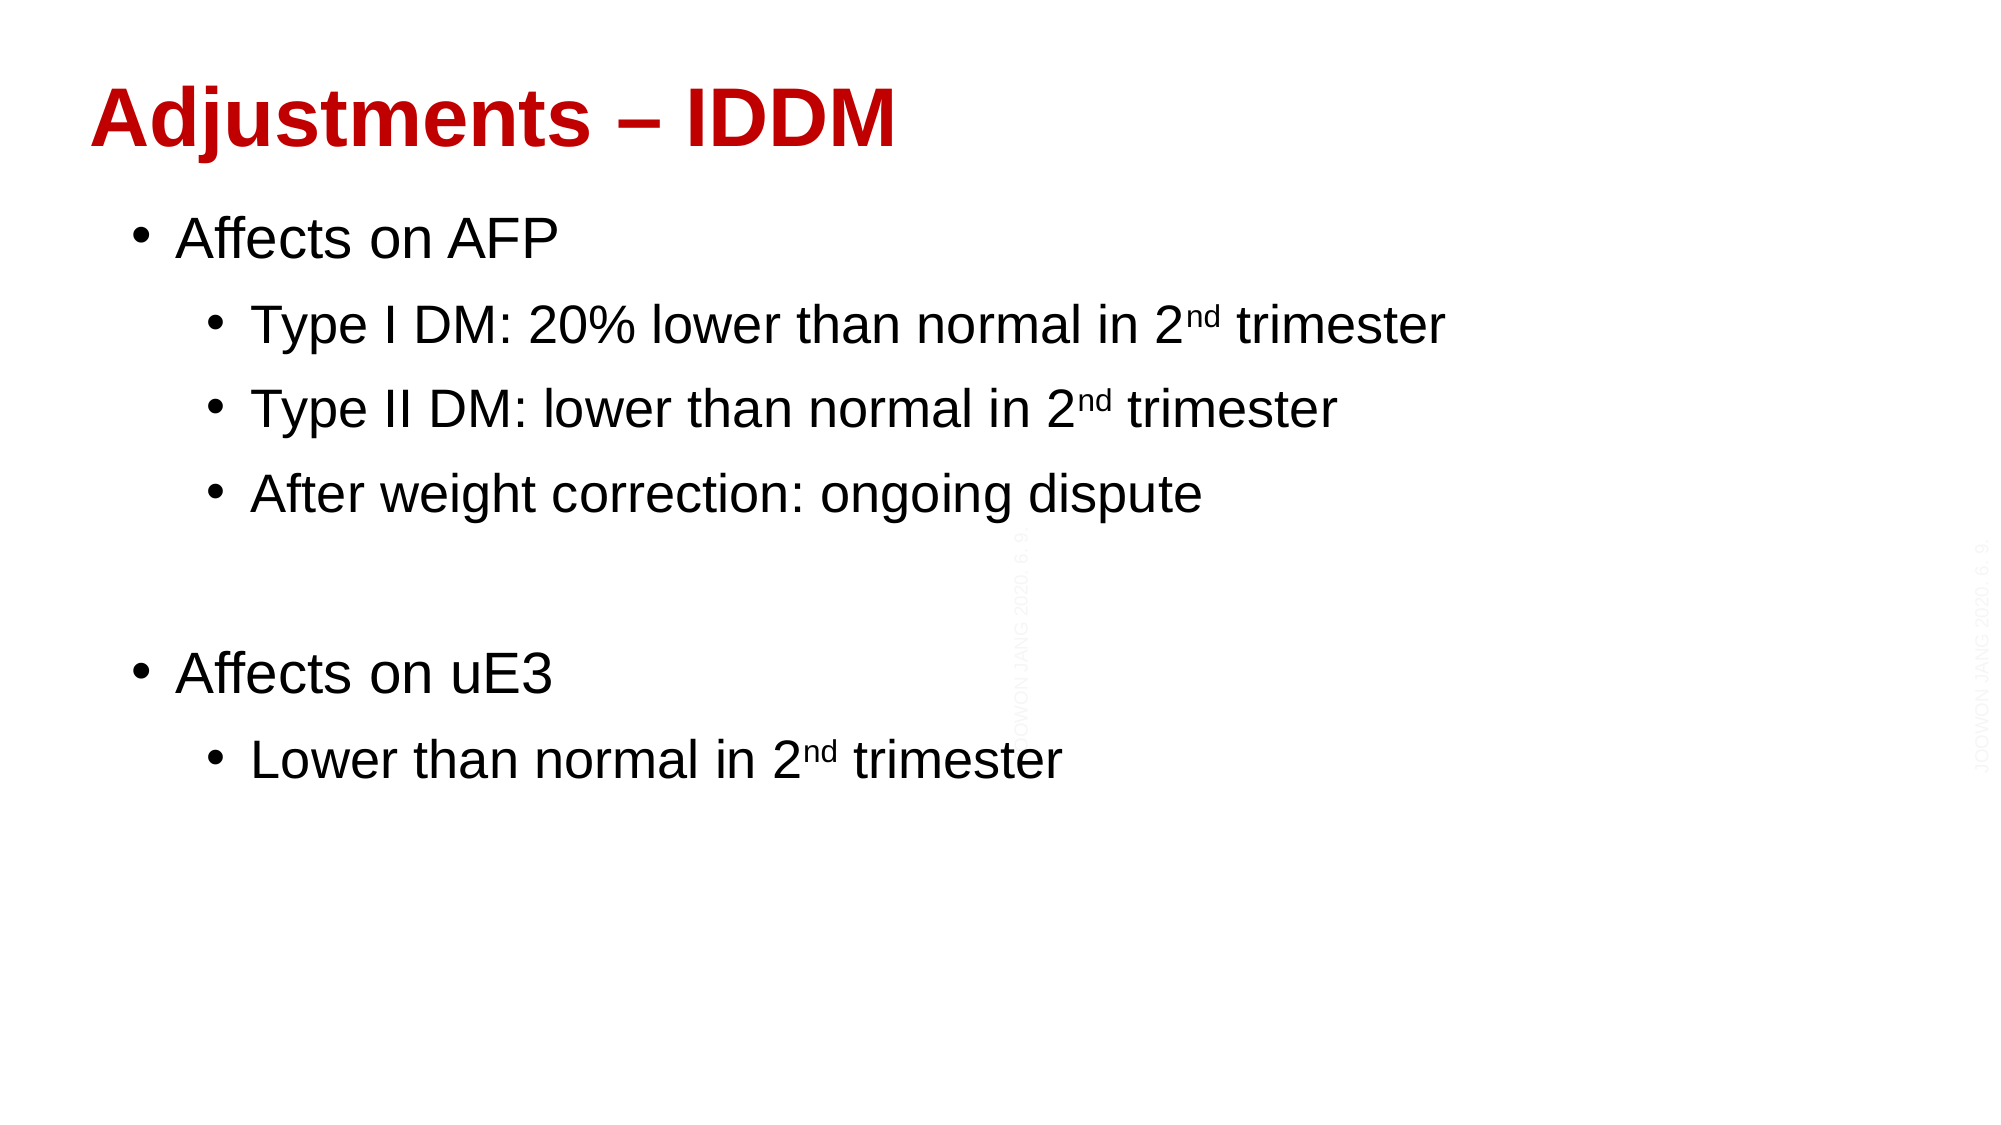

Adjustments – IDDM
Affects on AFP
Type I DM: 20% lower than normal in 2nd trimester
Type II DM: lower than normal in 2nd trimester
After weight correction: ongoing dispute

Affects on uE3
Lower than normal in 2nd trimester